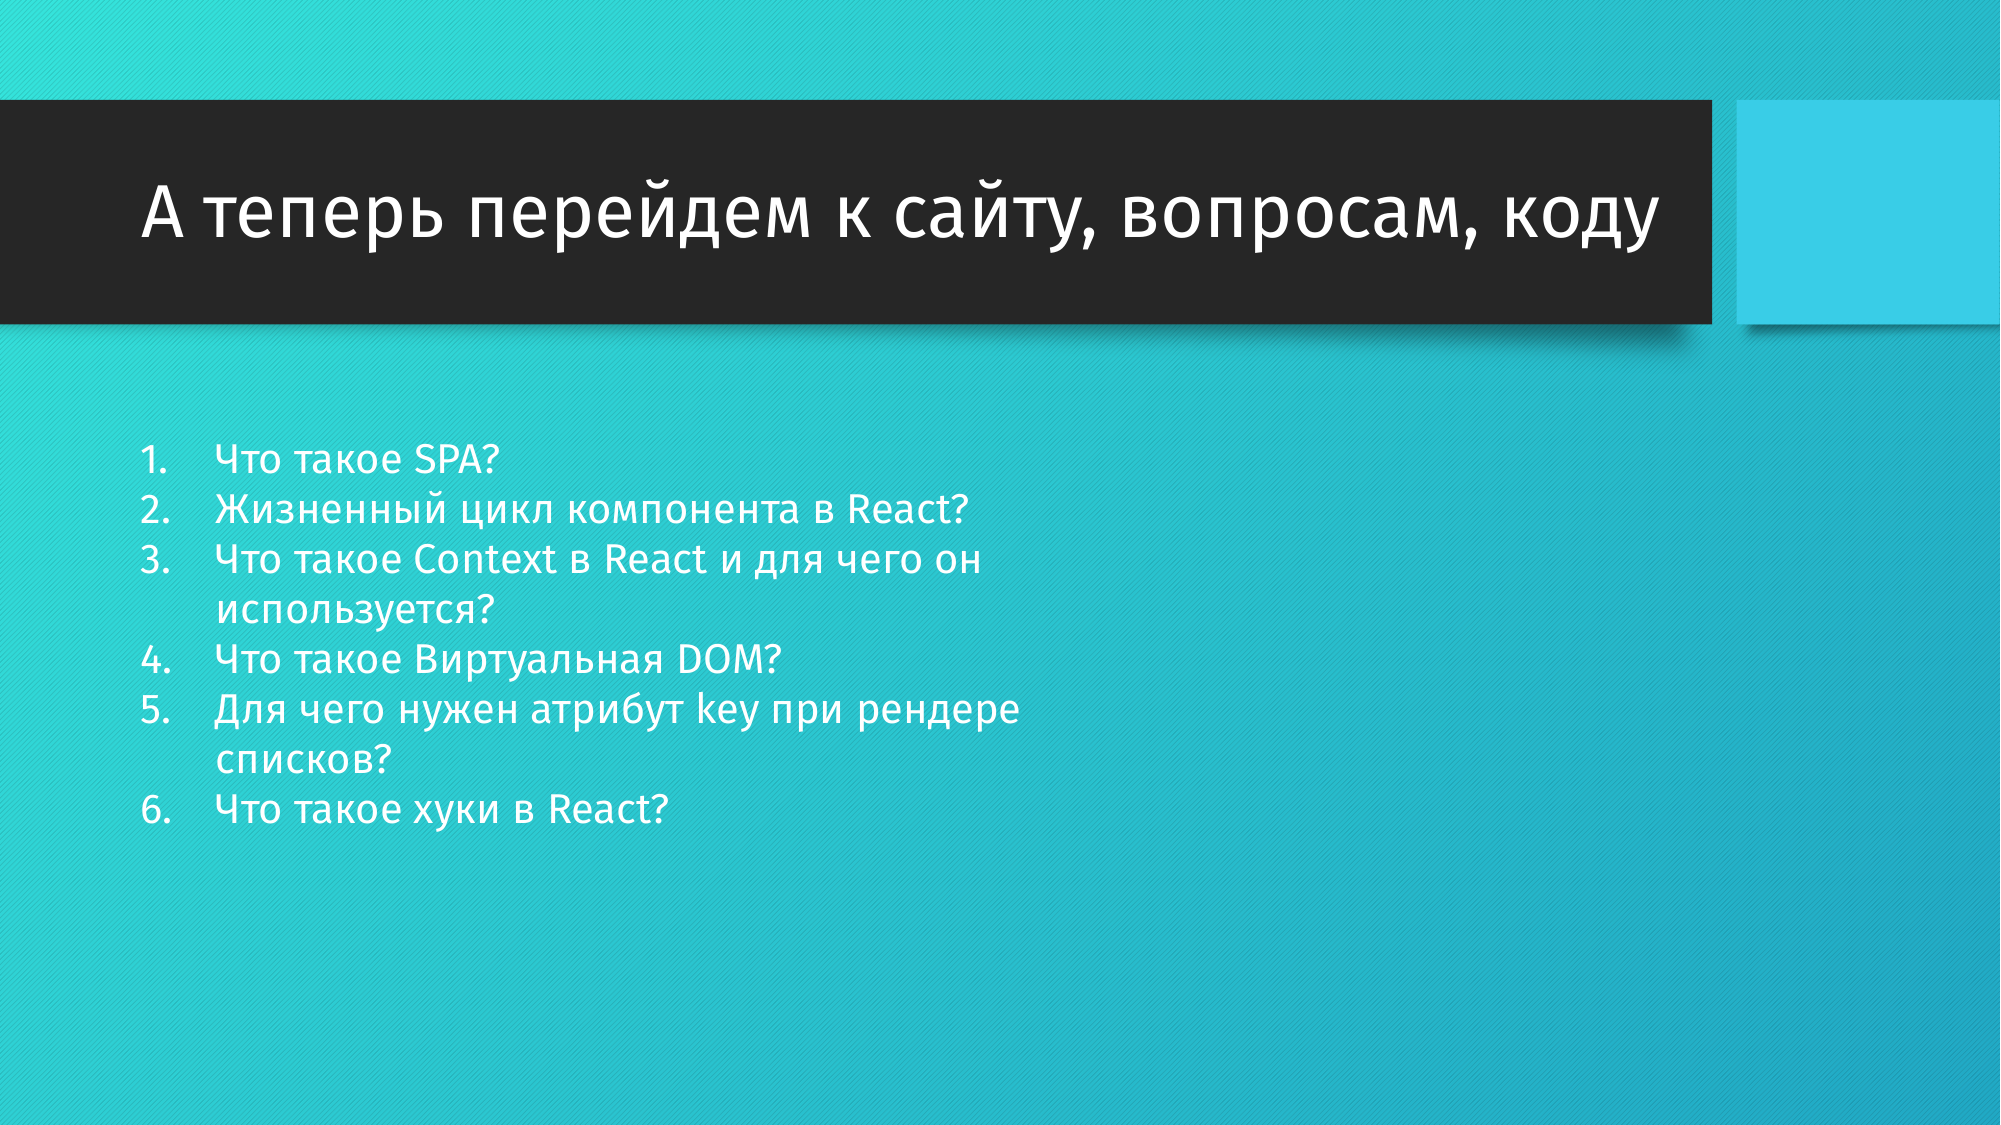

# А теперь перейдем к сайту, вопросам, коду
Что такое SPA?
Жизненный цикл компонента в React?
Что такое Context в React и для чего он используется?
Что такое Виртуальная DOM?
Для чего нужен атрибут key при рендере списков?
Что такое хуки в React?